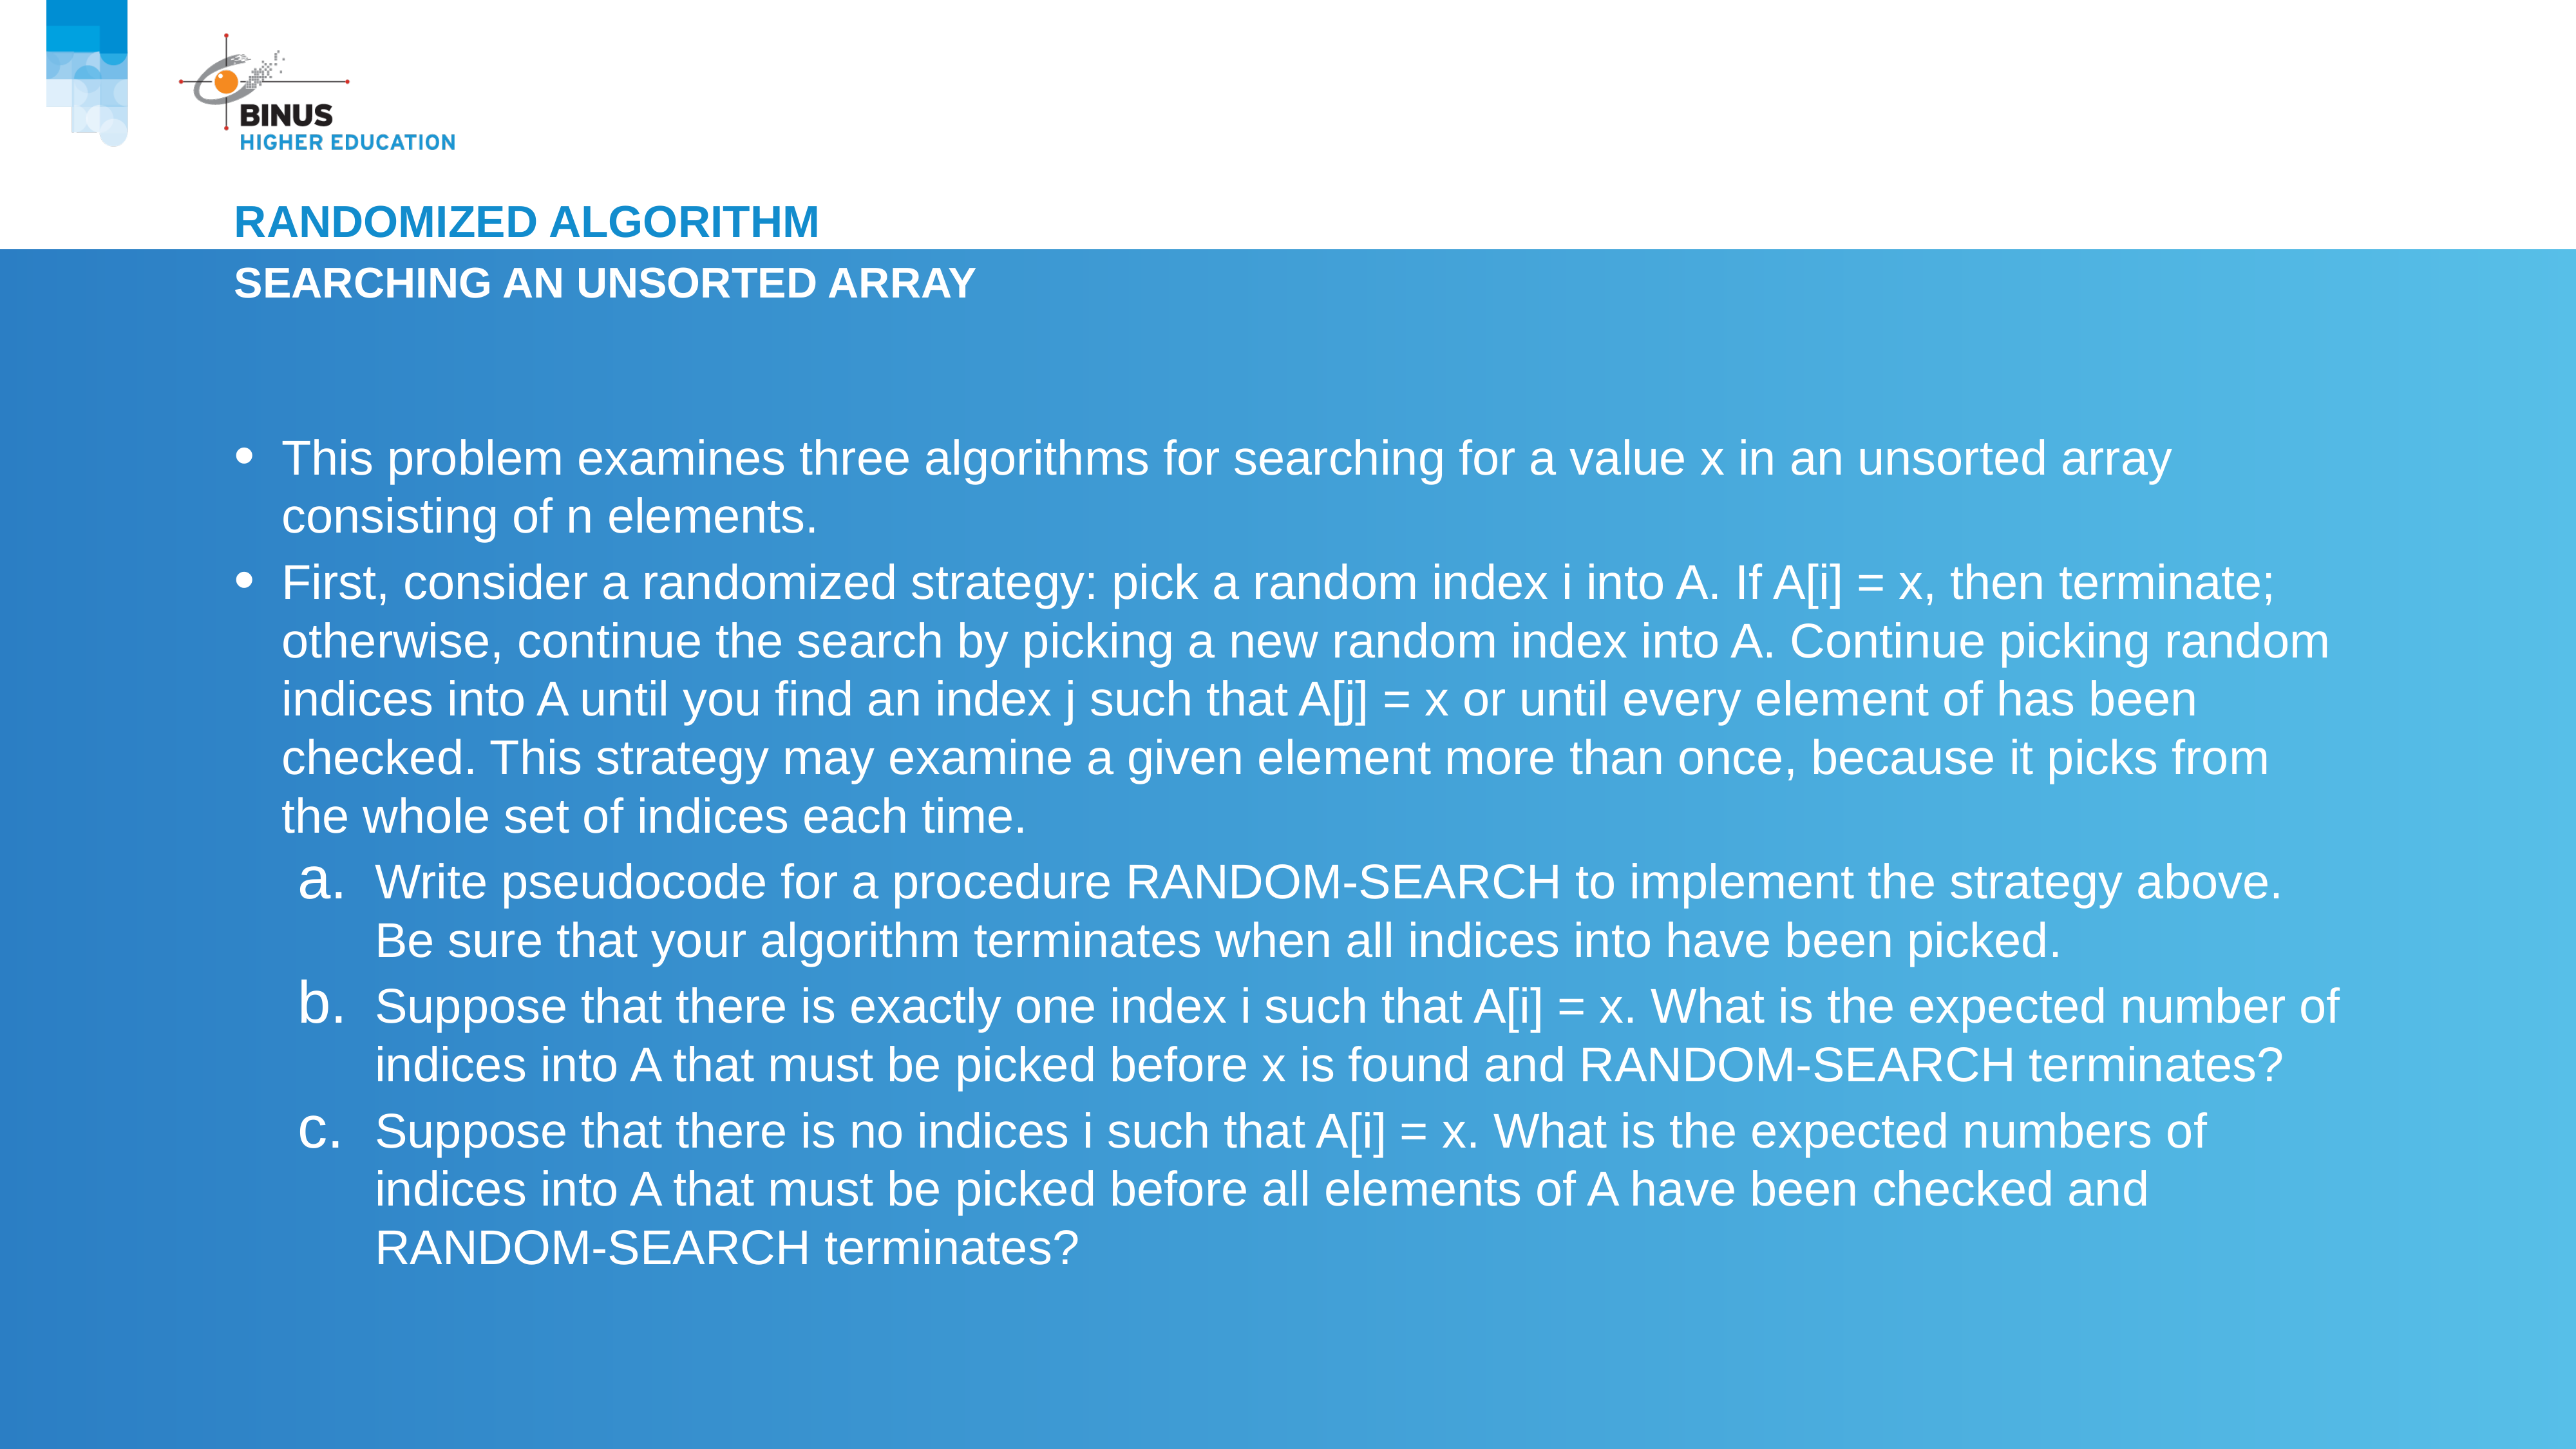

# Randomized algorithm
Searching an unsorted array
This problem examines three algorithms for searching for a value x in an unsorted array consisting of n elements.
First, consider a randomized strategy: pick a random index i into A. If A[i] = x, then terminate; otherwise, continue the search by picking a new random index into A. Continue picking random indices into A until you find an index j such that A[j] = x or until every element of has been checked. This strategy may examine a given element more than once, because it picks from the whole set of indices each time.
Write pseudocode for a procedure RANDOM-SEARCH to implement the strategy above. Be sure that your algorithm terminates when all indices into have been picked.
Suppose that there is exactly one index i such that A[i] = x. What is the expected number of indices into A that must be picked before x is found and RANDOM-SEARCH terminates?
Suppose that there is no indices i such that A[i] = x. What is the expected numbers of indices into A that must be picked before all elements of A have been checked and RANDOM-SEARCH terminates?